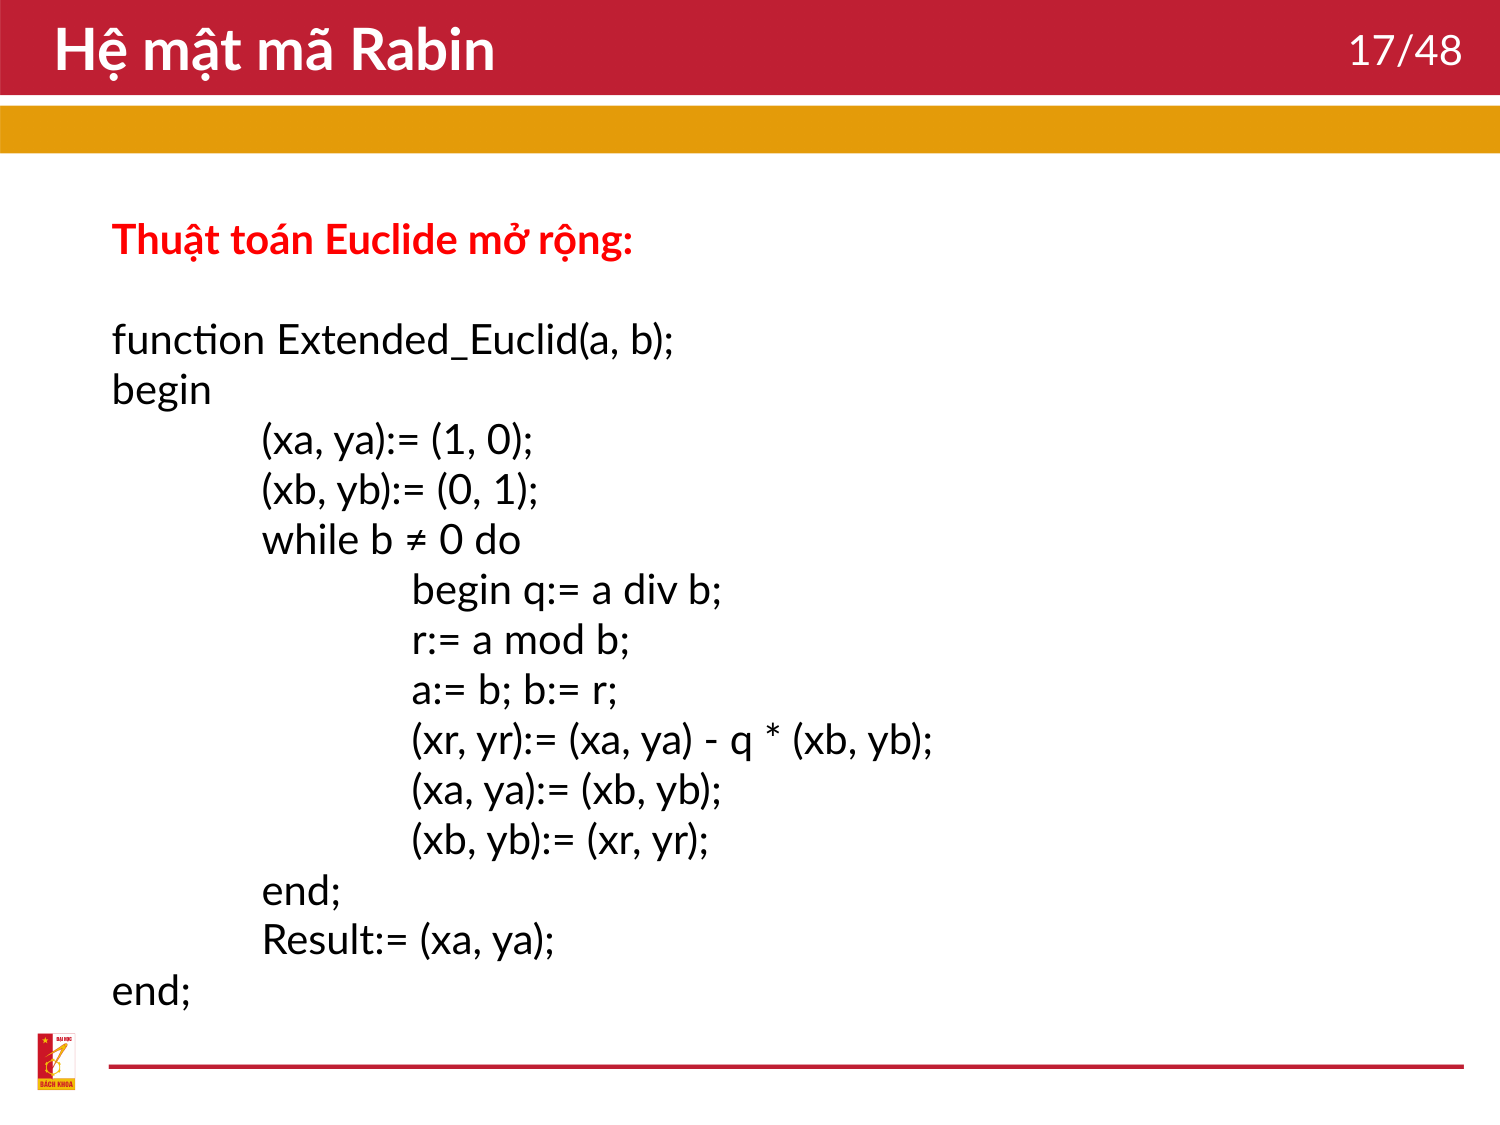

# Hệ mật mã Rabin
17/48
Thuật toán Euclide mở rộng:

function Extended_Euclid(a, b);
begin
	(xa, ya):= (1, 0);
	(xb, yb):= (0, 1);
	while b ≠ 0 do
		begin q:= a div b;
		r:= a mod b;
		a:= b; b:= r;
		(xr, yr):= (xa, ya) - q * (xb, yb);
		(xa, ya):= (xb, yb);
 		(xb, yb):= (xr, yr);
 	end;
	Result:= (xa, ya);
end;